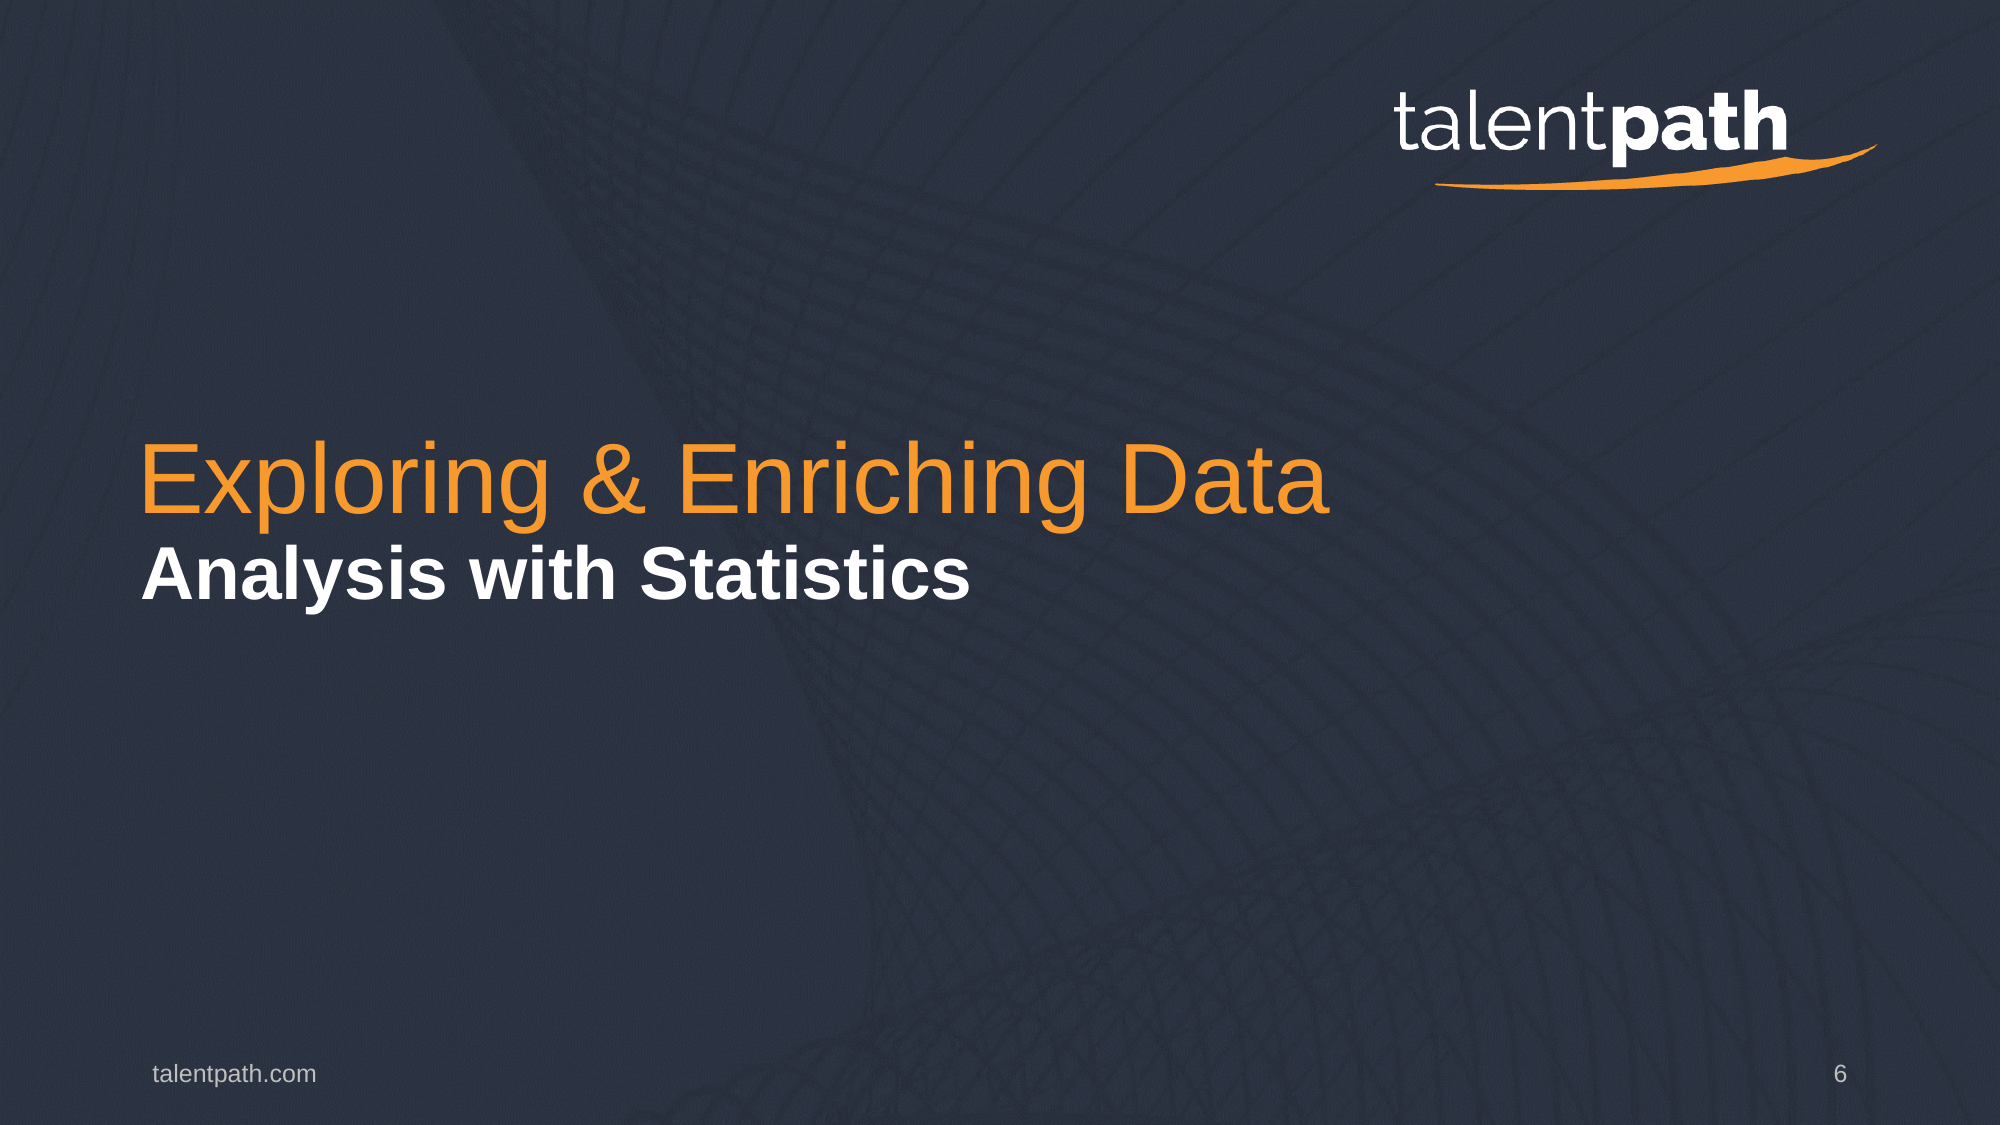

# Exploring & Enriching Data
Analysis with Statistics
talentpath.com
6